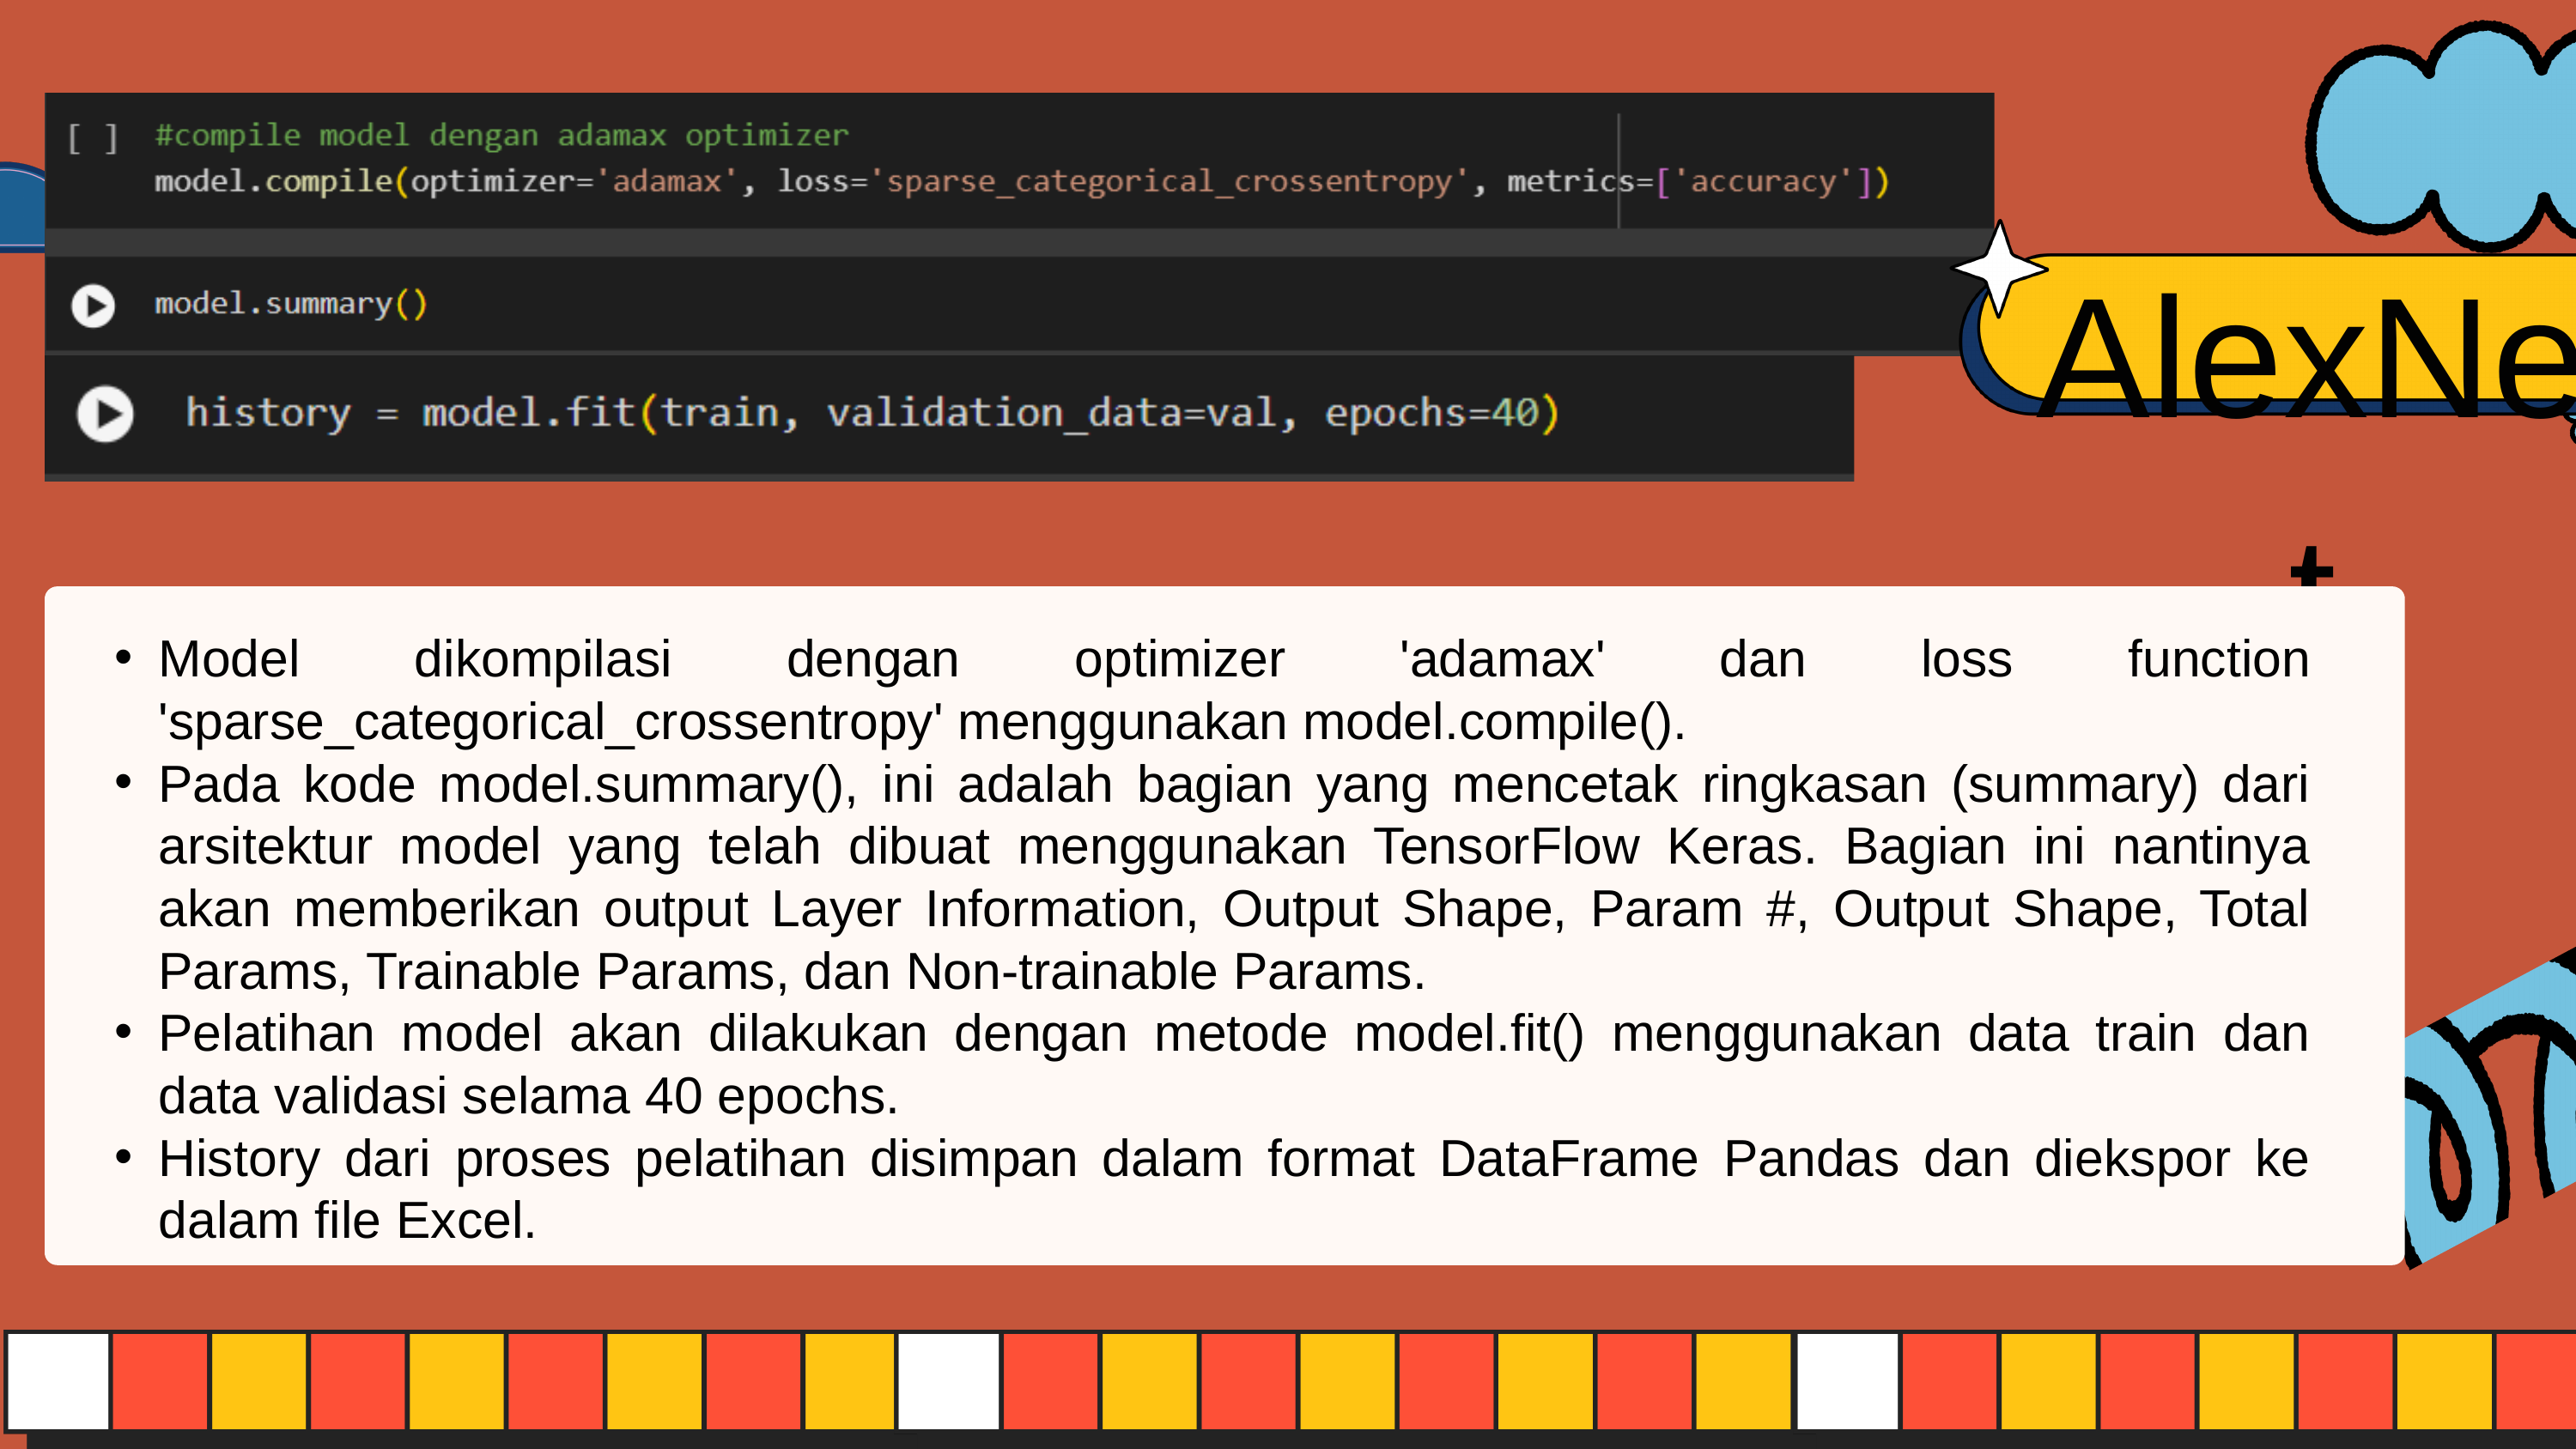

AlexNet

Model dikompilasi dengan optimizer 'adamax' dan loss function 'sparse_categorical_crossentropy' menggunakan model.compile().
Pada kode model.summary(), ini adalah bagian yang mencetak ringkasan (summary) dari arsitektur model yang telah dibuat menggunakan TensorFlow Keras. Bagian ini nantinya akan memberikan output Layer Information, Output Shape, Param #, Output Shape, Total Params, Trainable Params, dan Non-trainable Params.
Pelatihan model akan dilakukan dengan metode model.fit() menggunakan data train dan data validasi selama 40 epochs.
History dari proses pelatihan disimpan dalam format DataFrame Pandas dan diekspor ke dalam file Excel.